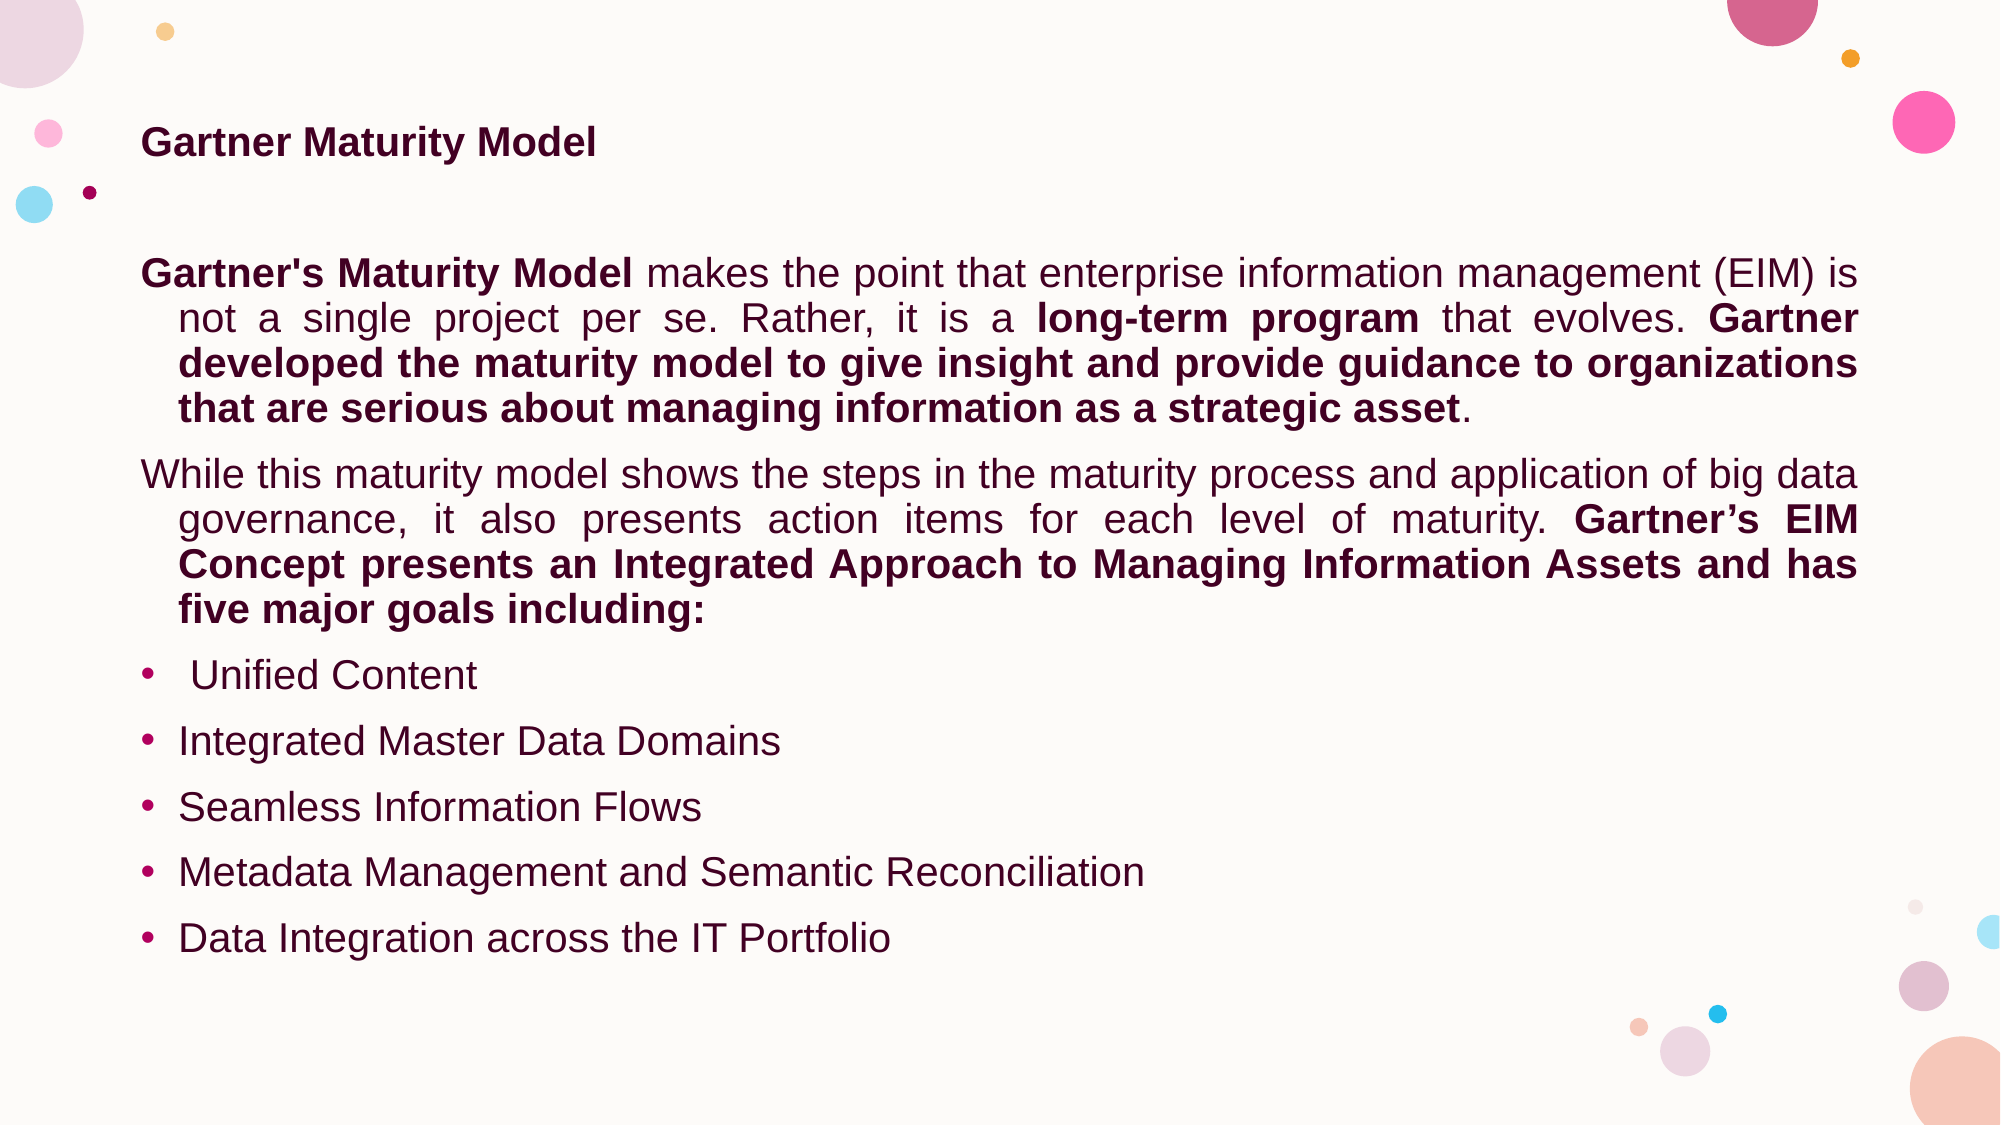

Gartner Maturity Model

Gartner's Maturity Model makes the point that enterprise information management (EIM) is not a single project per se. Rather, it is a long-term program that evolves. Gartner developed the maturity model to give insight and provide guidance to organizations that are serious about managing information as a strategic asset.
While this maturity model shows the steps in the maturity process and application of big data governance, it also presents action items for each level of maturity. Gartner’s EIM Concept presents an Integrated Approach to Managing Information Assets and has five major goals including:
 Unified Content
Integrated Master Data Domains
Seamless Information Flows
Metadata Management and Semantic Reconciliation
Data Integration across the IT Portfolio